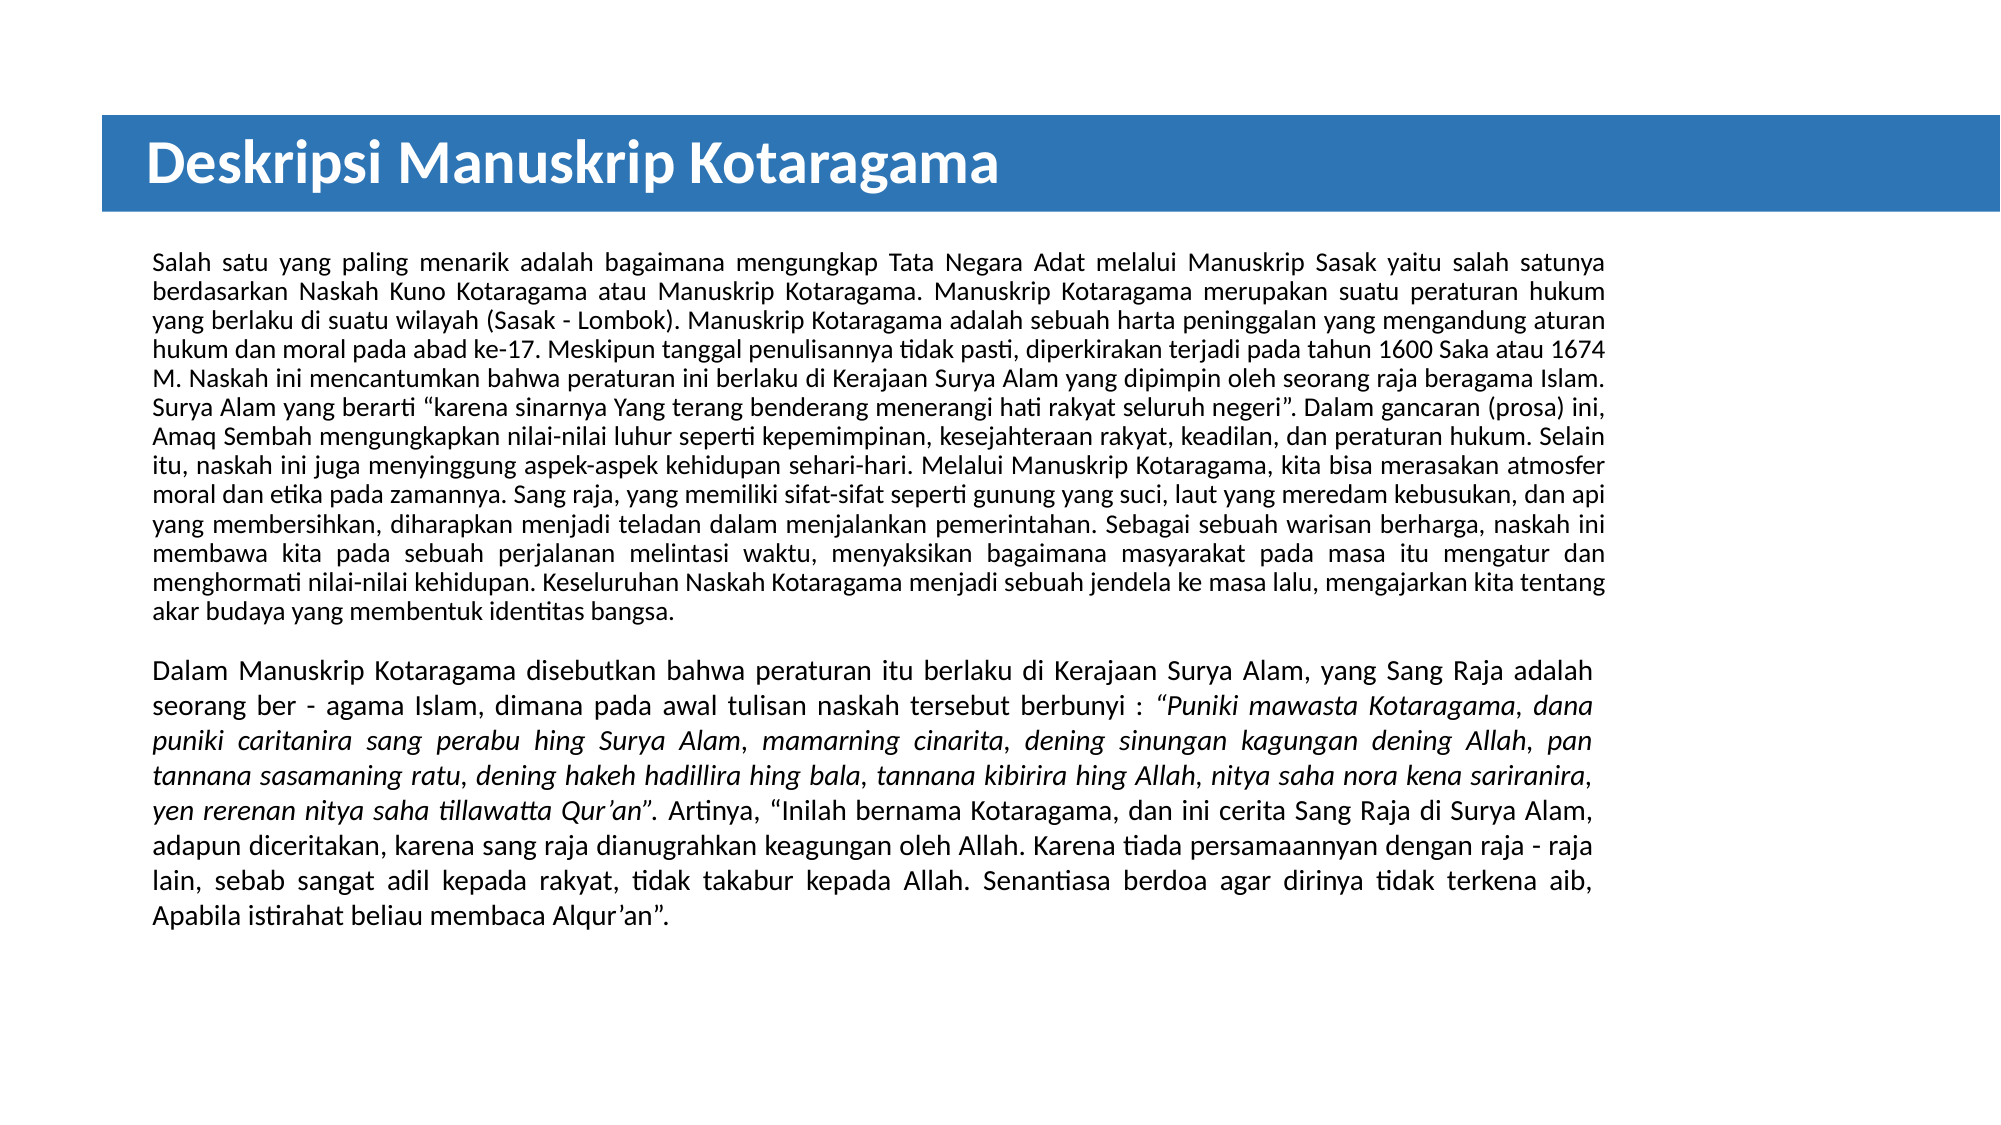

Deskripsi Manuskrip Kotaragama
# Salah satu yang paling menarik adalah bagaimana mengungkap Tata Negara Adat melalui Manuskrip Sasak yaitu salah satunya berdasarkan Naskah Kuno Kotaragama atau Manuskrip Kotaragama. Manuskrip Kotaragama merupakan suatu peraturan hukum yang berlaku di suatu wilayah (Sasak - Lombok). Manuskrip Kotaragama adalah sebuah harta peninggalan yang mengandung aturan hukum dan moral pada abad ke-17. Meskipun tanggal penulisannya tidak pasti, diperkirakan terjadi pada tahun 1600 Saka atau 1674 M. Naskah ini mencantumkan bahwa peraturan ini berlaku di Kerajaan Surya Alam yang dipimpin oleh seorang raja beragama Islam. Surya Alam yang berarti “karena sinarnya Yang terang benderang menerangi hati rakyat seluruh negeri”. Dalam gancaran (prosa) ini, Amaq Sembah mengungkapkan nilai-nilai luhur seperti kepemimpinan, kesejahteraan rakyat, keadilan, dan peraturan hukum. Selain itu, naskah ini juga menyinggung aspek-aspek kehidupan sehari-hari. Melalui Manuskrip Kotaragama, kita bisa merasakan atmosfer moral dan etika pada zamannya. Sang raja, yang memiliki sifat-sifat seperti gunung yang suci, laut yang meredam kebusukan, dan api yang membersihkan, diharapkan menjadi teladan dalam menjalankan pemerintahan. Sebagai sebuah warisan berharga, naskah ini membawa kita pada sebuah perjalanan melintasi waktu, menyaksikan bagaimana masyarakat pada masa itu mengatur dan menghormati nilai-nilai kehidupan. Keseluruhan Naskah Kotaragama menjadi sebuah jendela ke masa lalu, mengajarkan kita tentang akar budaya yang membentuk identitas bangsa.
Dalam Manuskrip Kotaragama disebutkan bahwa peraturan itu berlaku di Kerajaan Surya Alam, yang Sang Raja adalah seorang ber - agama Islam, dimana pada awal tulisan naskah tersebut berbunyi : “Puniki mawasta Kotaragama, dana puniki caritanira sang perabu hing Surya Alam, mamarning cinarita, dening sinungan kagungan dening Allah, pan tannana sasamaning ratu, dening hakeh hadillira hing bala, tannana kibirira hing Allah, nitya saha nora kena sariranira, yen rerenan nitya saha tillawatta Qur’an”. Artinya, “Inilah bernama Kotaragama, dan ini cerita Sang Raja di Surya Alam, adapun diceritakan, karena sang raja dianugrahkan keagungan oleh Allah. Karena tiada persamaannyan dengan raja - raja lain, sebab sangat adil kepada rakyat, tidak takabur kepada Allah. Senantiasa berdoa agar dirinya tidak terkena aib, Apabila istirahat beliau membaca Alqur’an”.